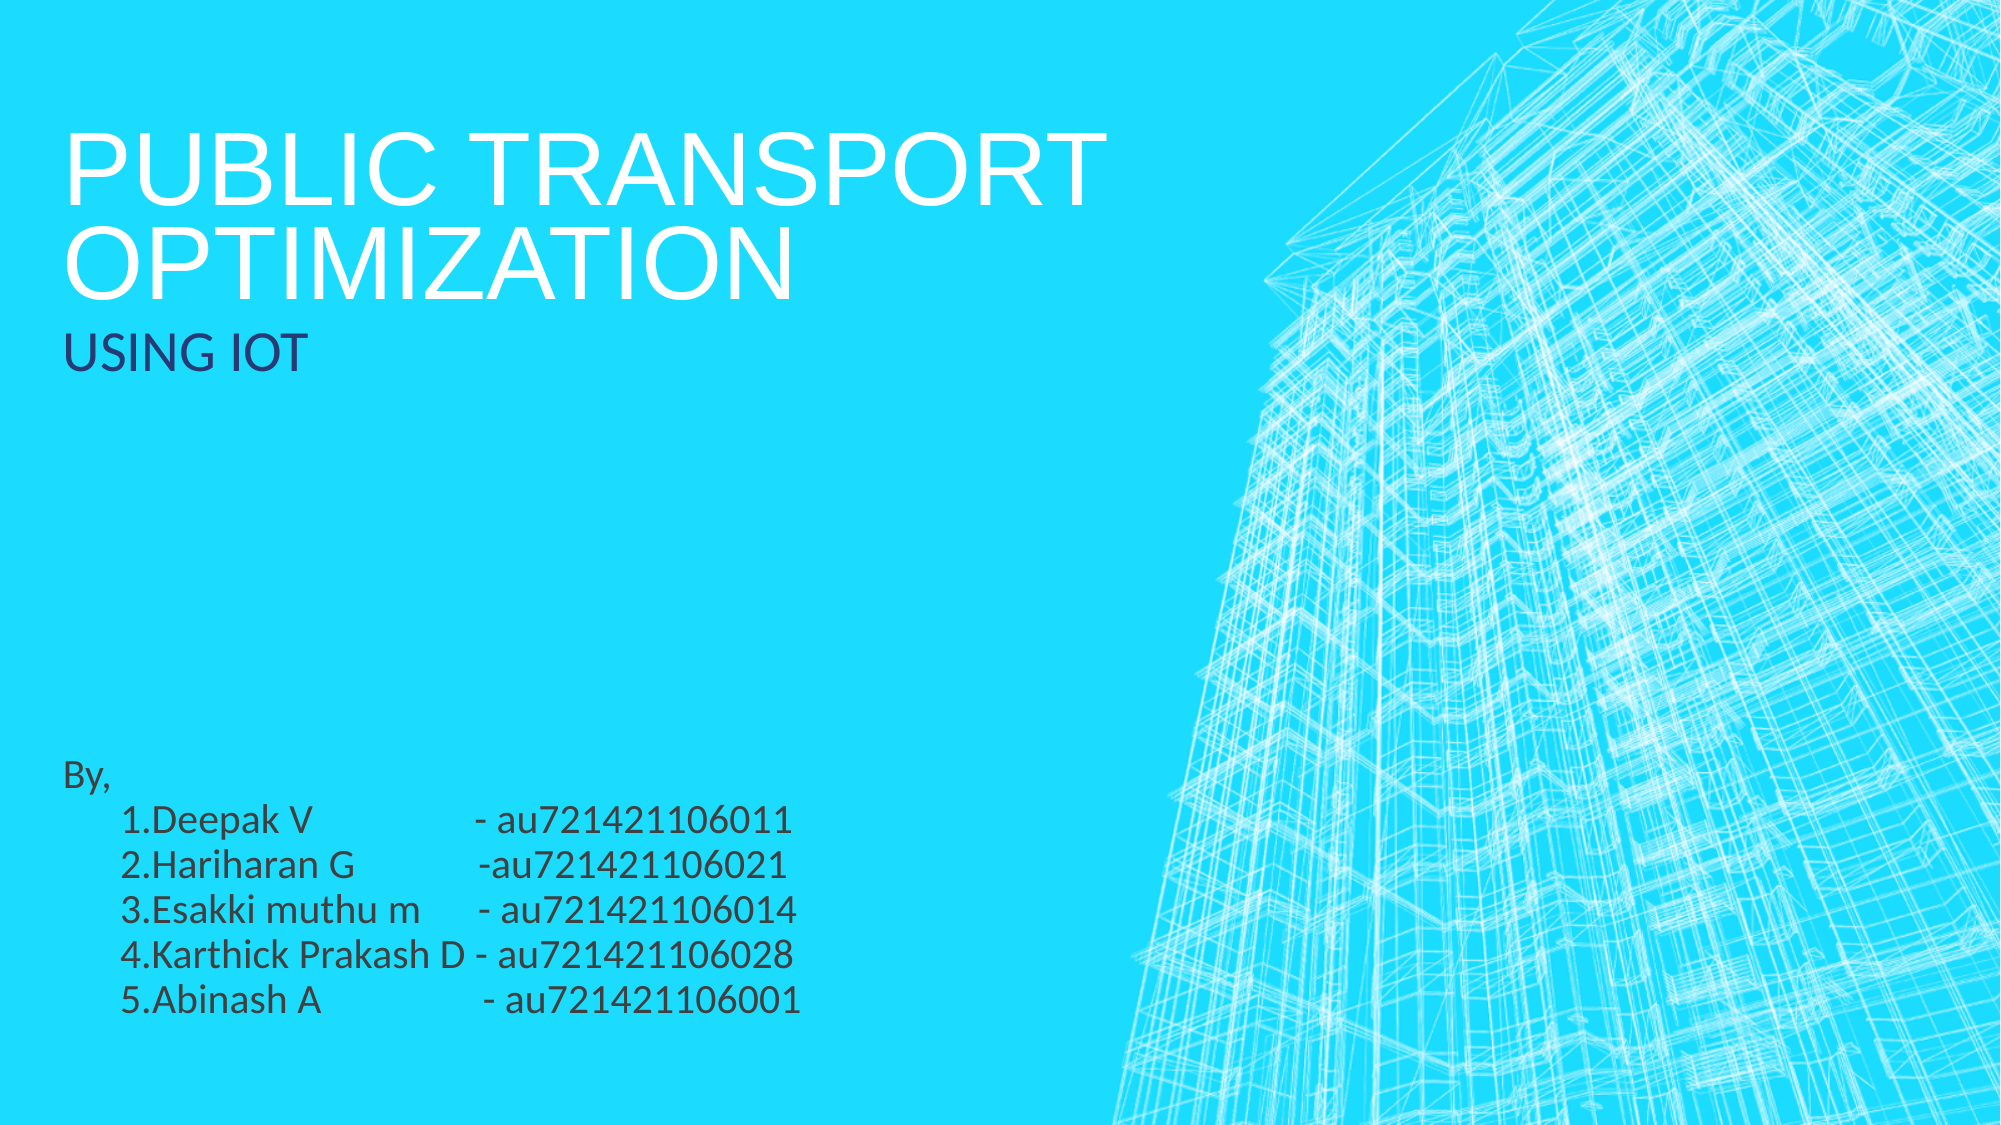

# PUBLIC TRANSPORT OPTIMIZATION
USING IOT

By,
      1.Deepak V                 - au721421106011
      2.Hariharan G             -au721421106021
      3.Esakki muthu m      - au721421106014
      4.Karthick Prakash D - au721421106028
      5.Abinash A                 - au721421106001